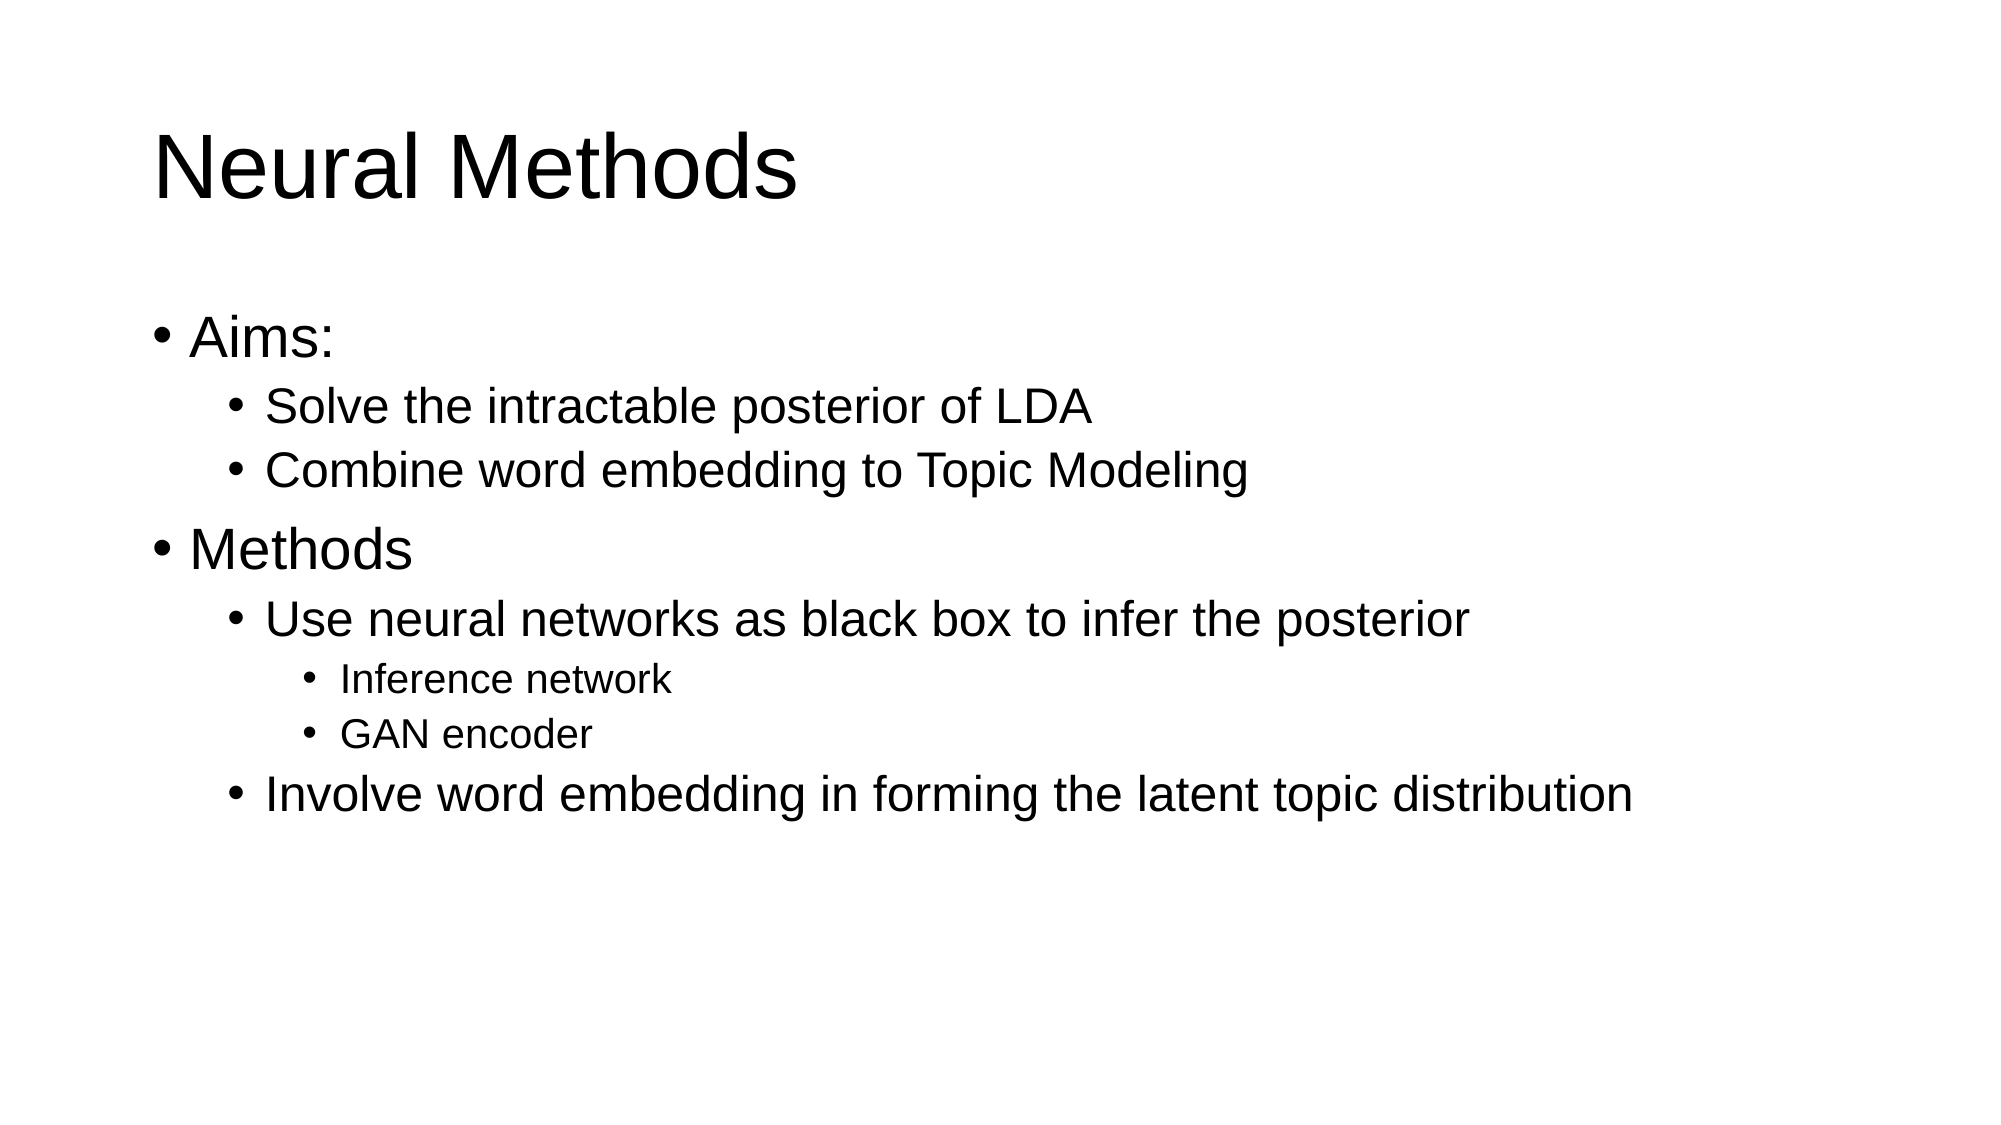

# Neural Methods
Aims:
Solve the intractable posterior of LDA
Combine word embedding to Topic Modeling
Methods
Use neural networks as black box to infer the posterior
Inference network
GAN encoder
Involve word embedding in forming the latent topic distribution